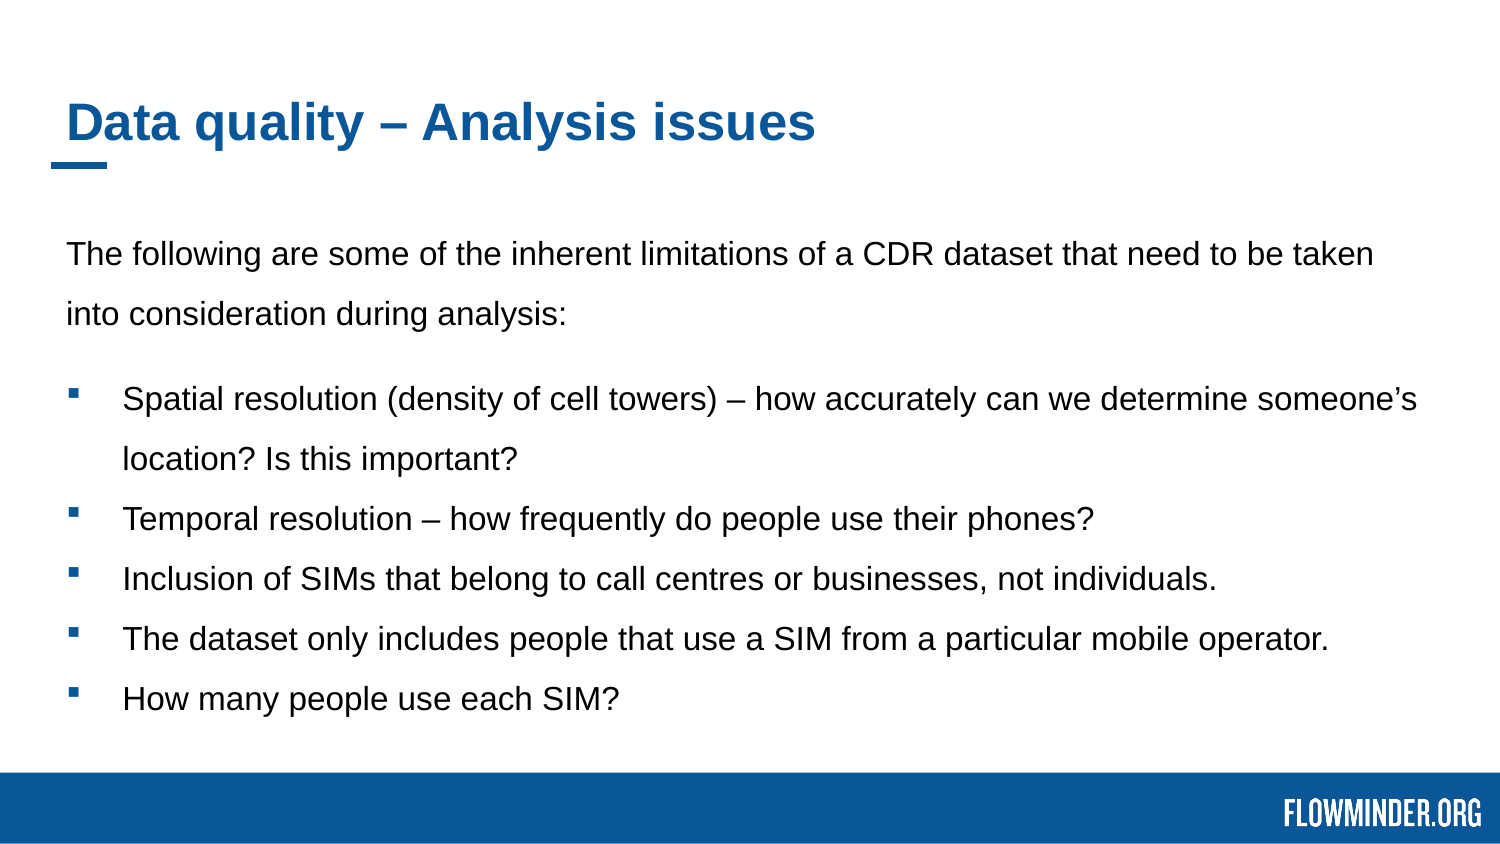

# Data quality – Analysis issues
The following are some of the inherent limitations of a CDR dataset that need to be taken into consideration during analysis:
Spatial resolution (density of cell towers) – how accurately can we determine someone’s location? Is this important?
Temporal resolution – how frequently do people use their phones?
Inclusion of SIMs that belong to call centres or businesses, not individuals.
The dataset only includes people that use a SIM from a particular mobile operator.
How many people use each SIM?